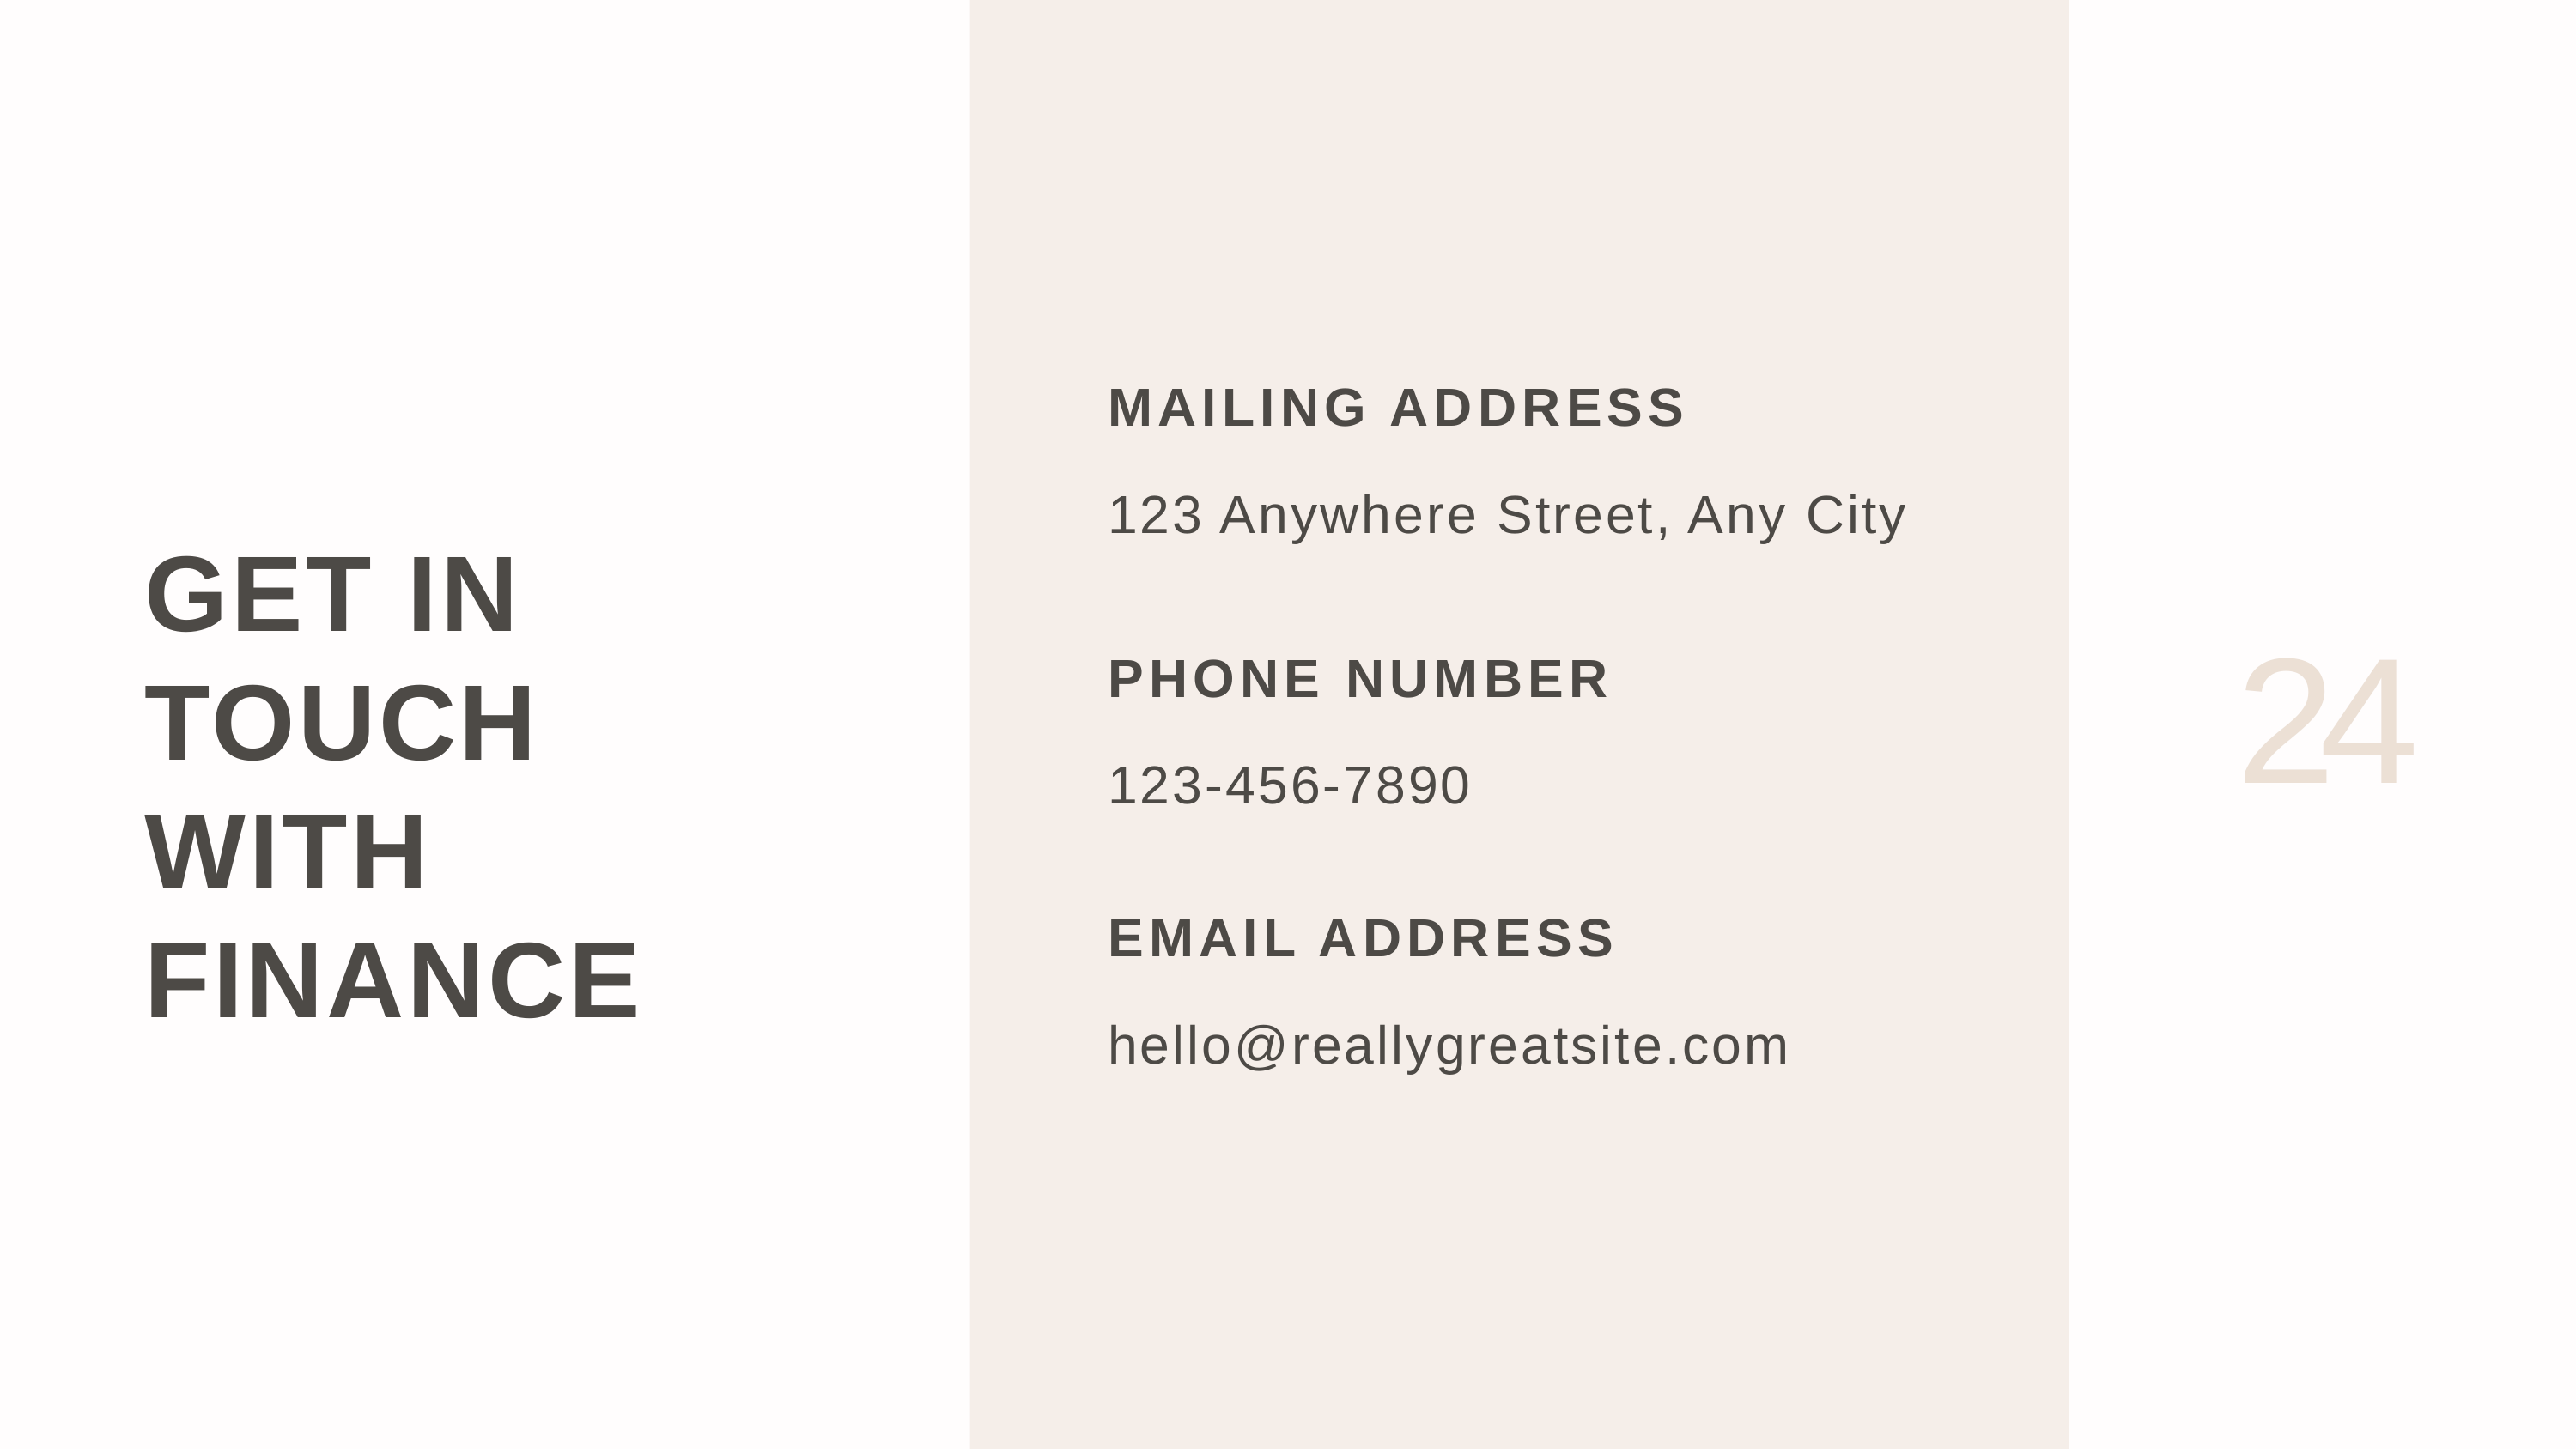

MAILING ADDRESS
123 Anywhere Street, Any City
PHONE NUMBER
123-456-7890
EMAIL ADDRESS
hello@reallygreatsite.com
GET IN TOUCH WITH FINANCE
24